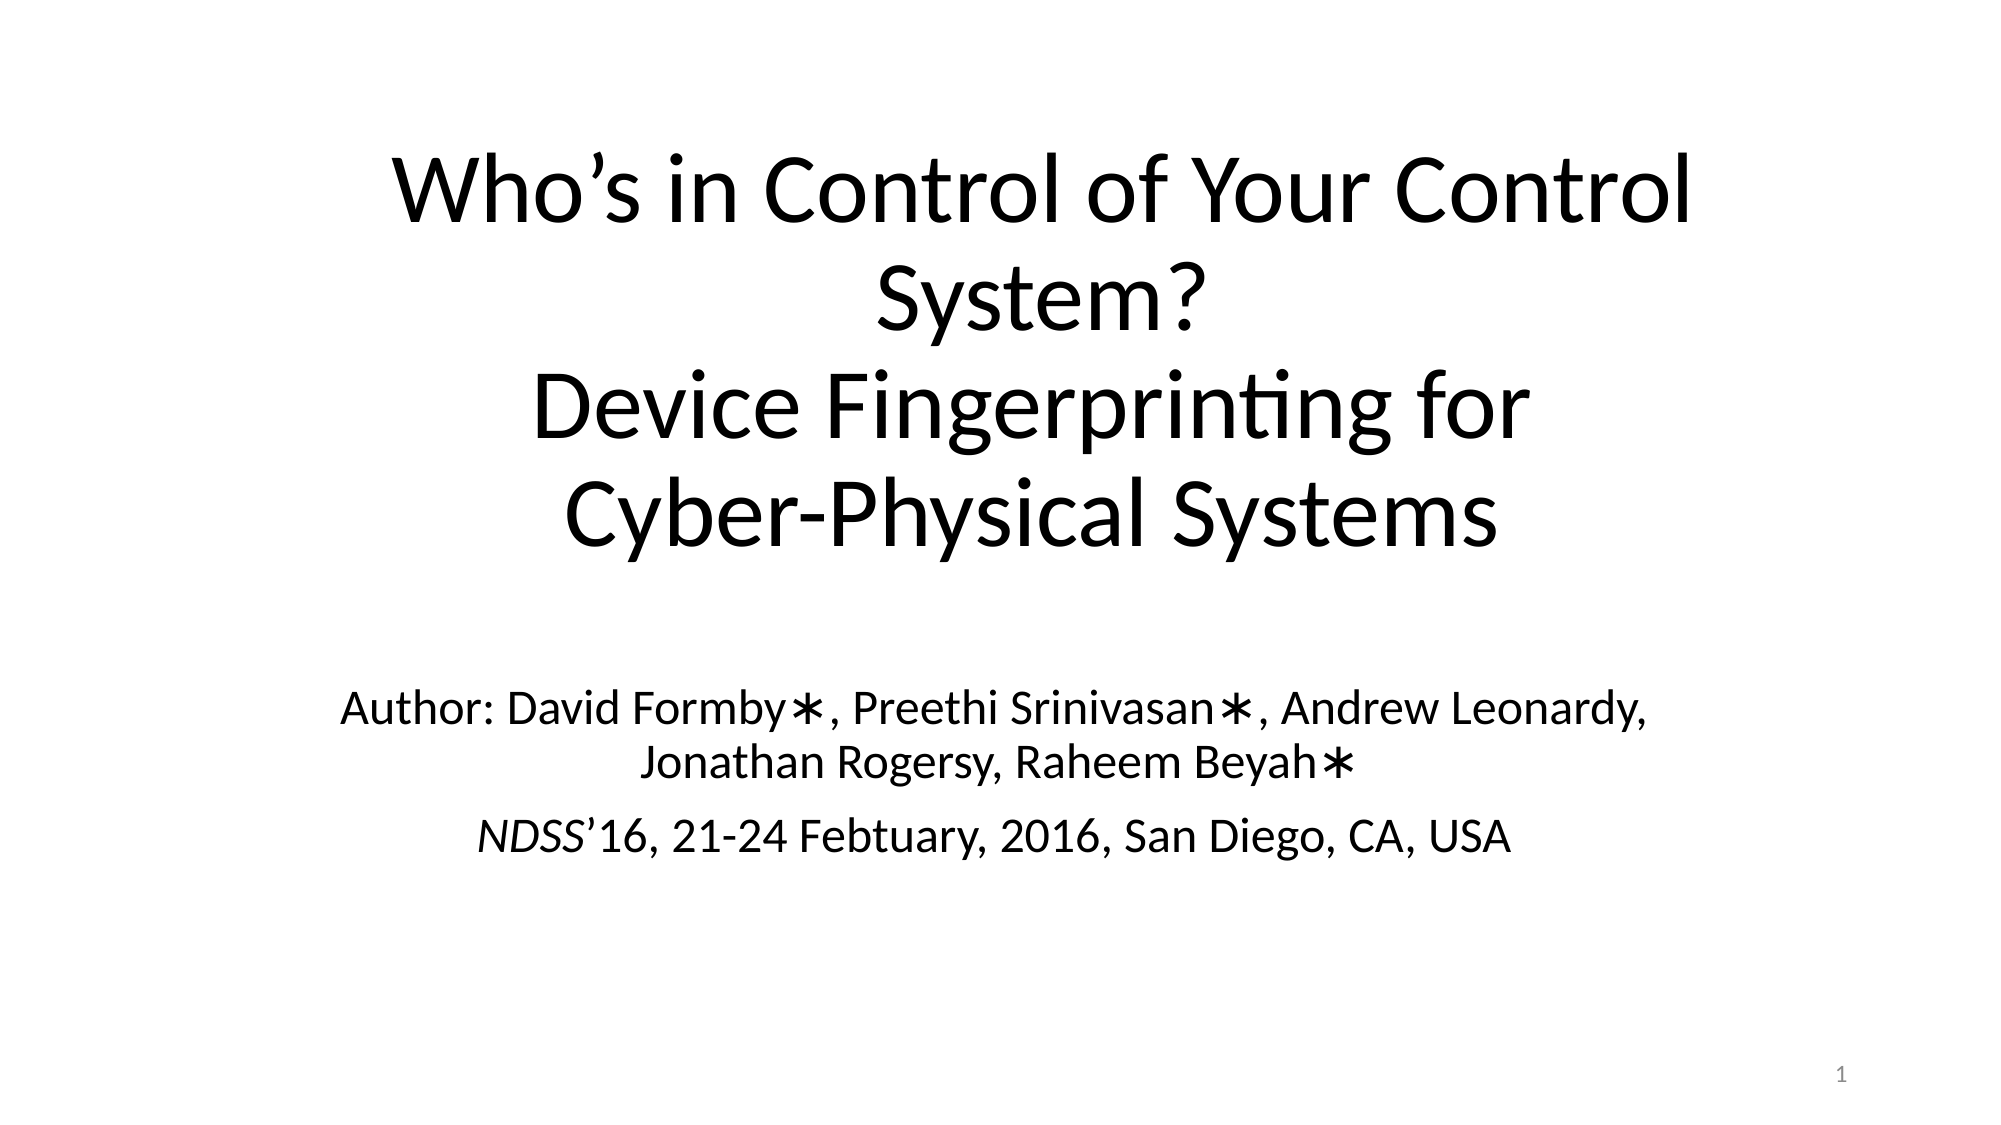

# Who’s in Control of Your Control System? Device Fingerprinting for Cyber-Physical Systems
Author: David Formby∗, Preethi Srinivasan∗, Andrew Leonardy,
Jonathan Rogersy, Raheem Beyah∗
NDSS’16, 21-24 Febtuary, 2016, San Diego, CA, USA
1